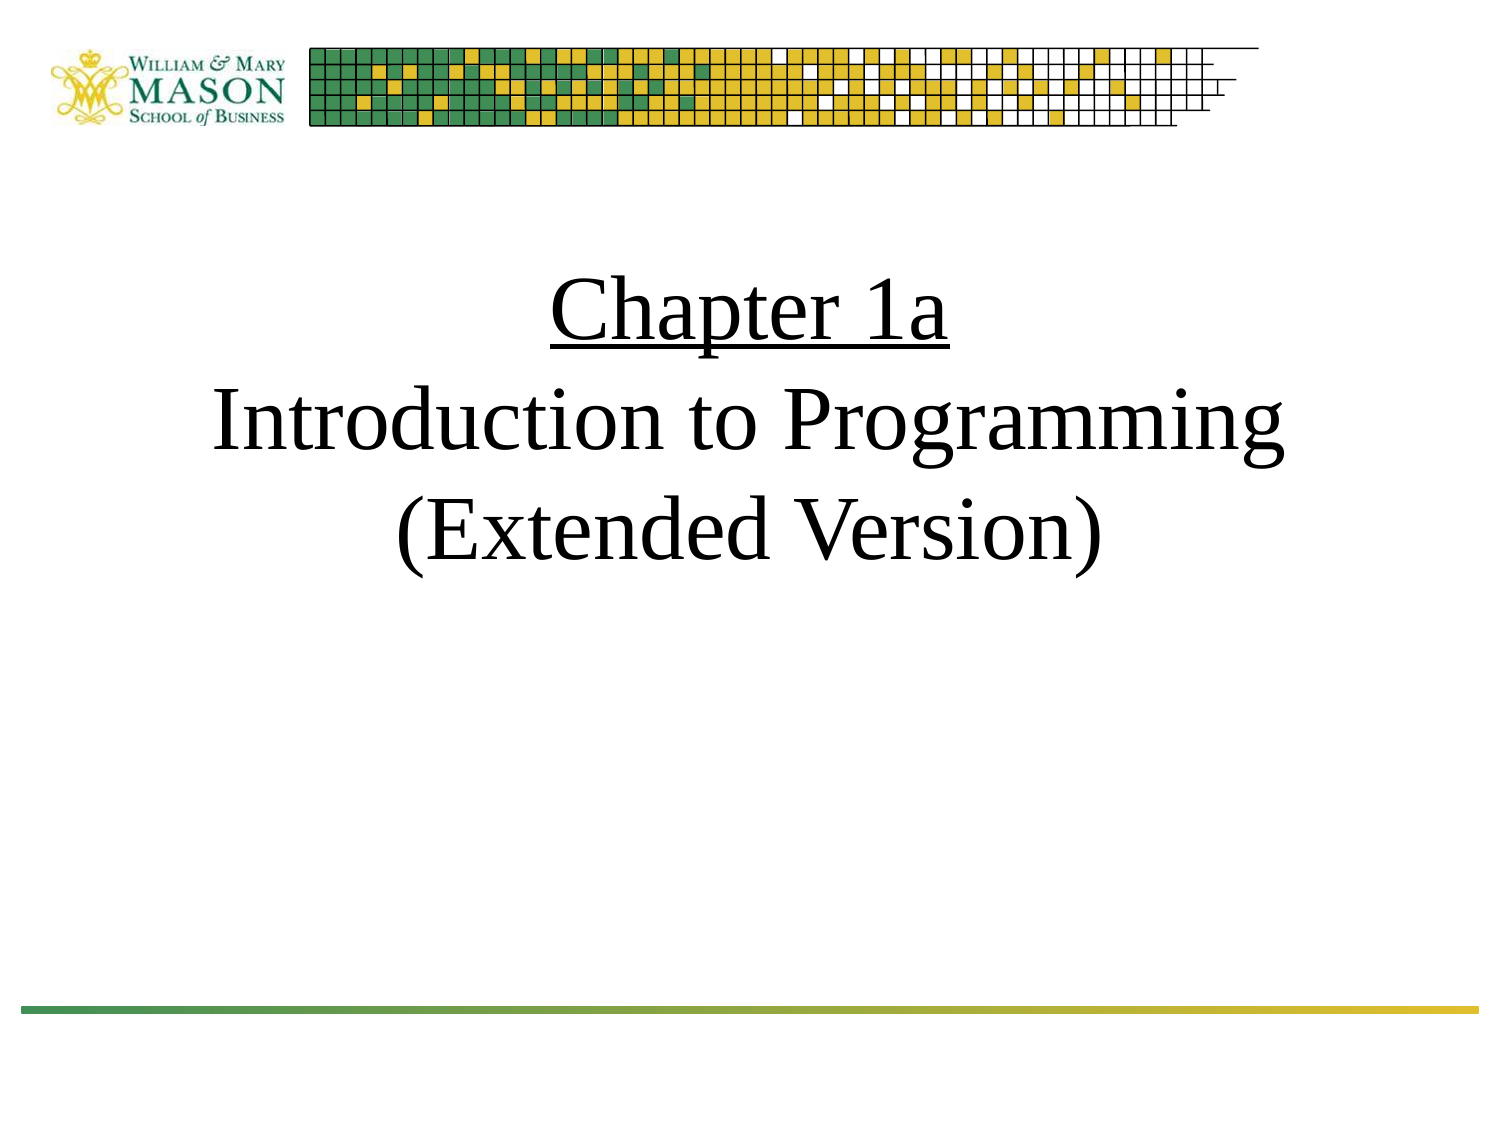

# Chapter 1a Introduction to Programming (Extended Version)